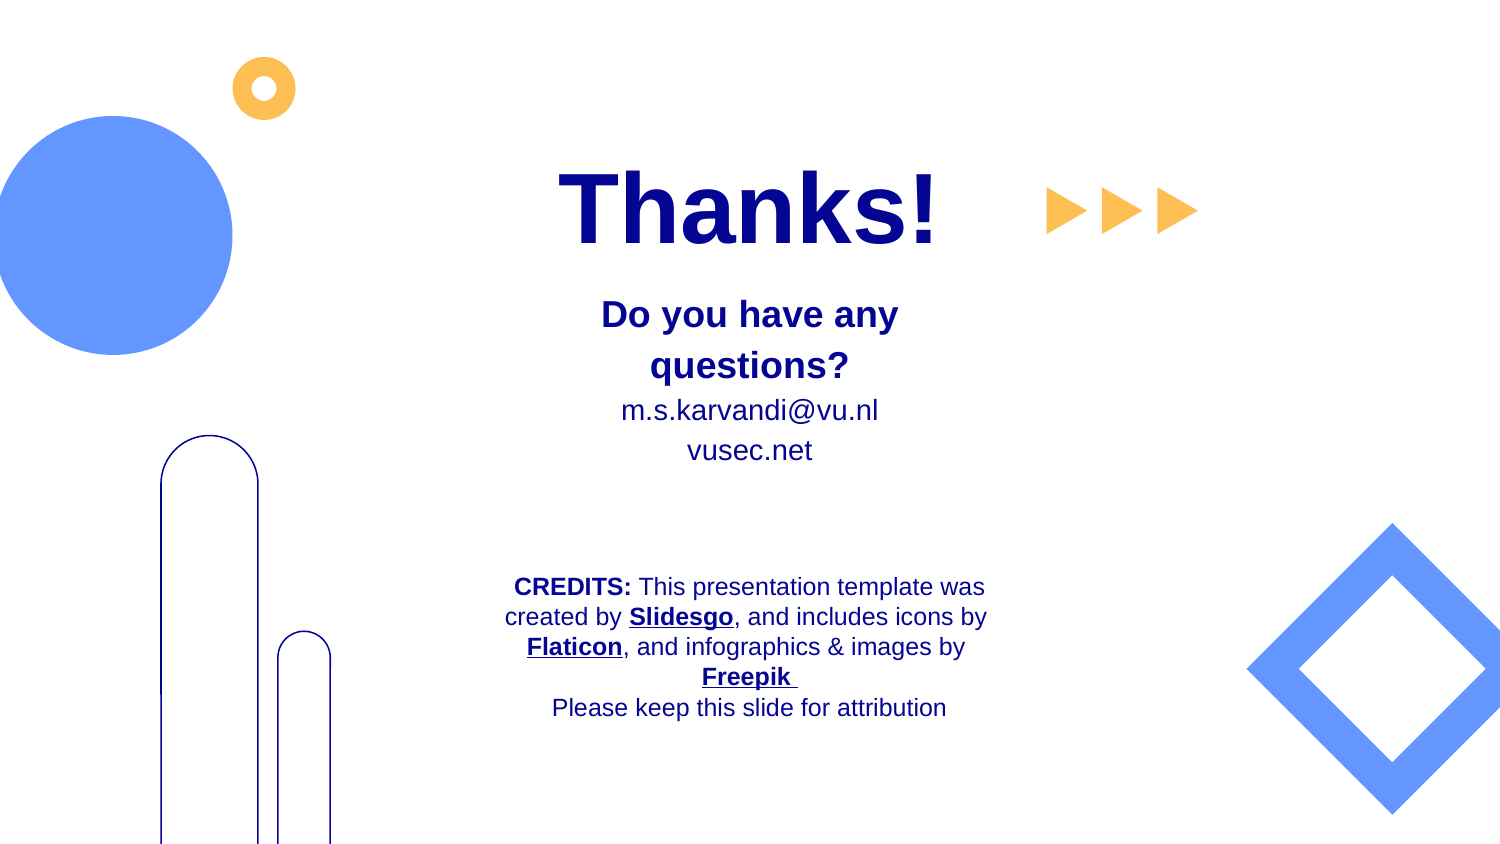

# Thanks!

Do you have any questions?
m.s.karvandi@vu.nl
vusec.net
Please keep this slide for attribution